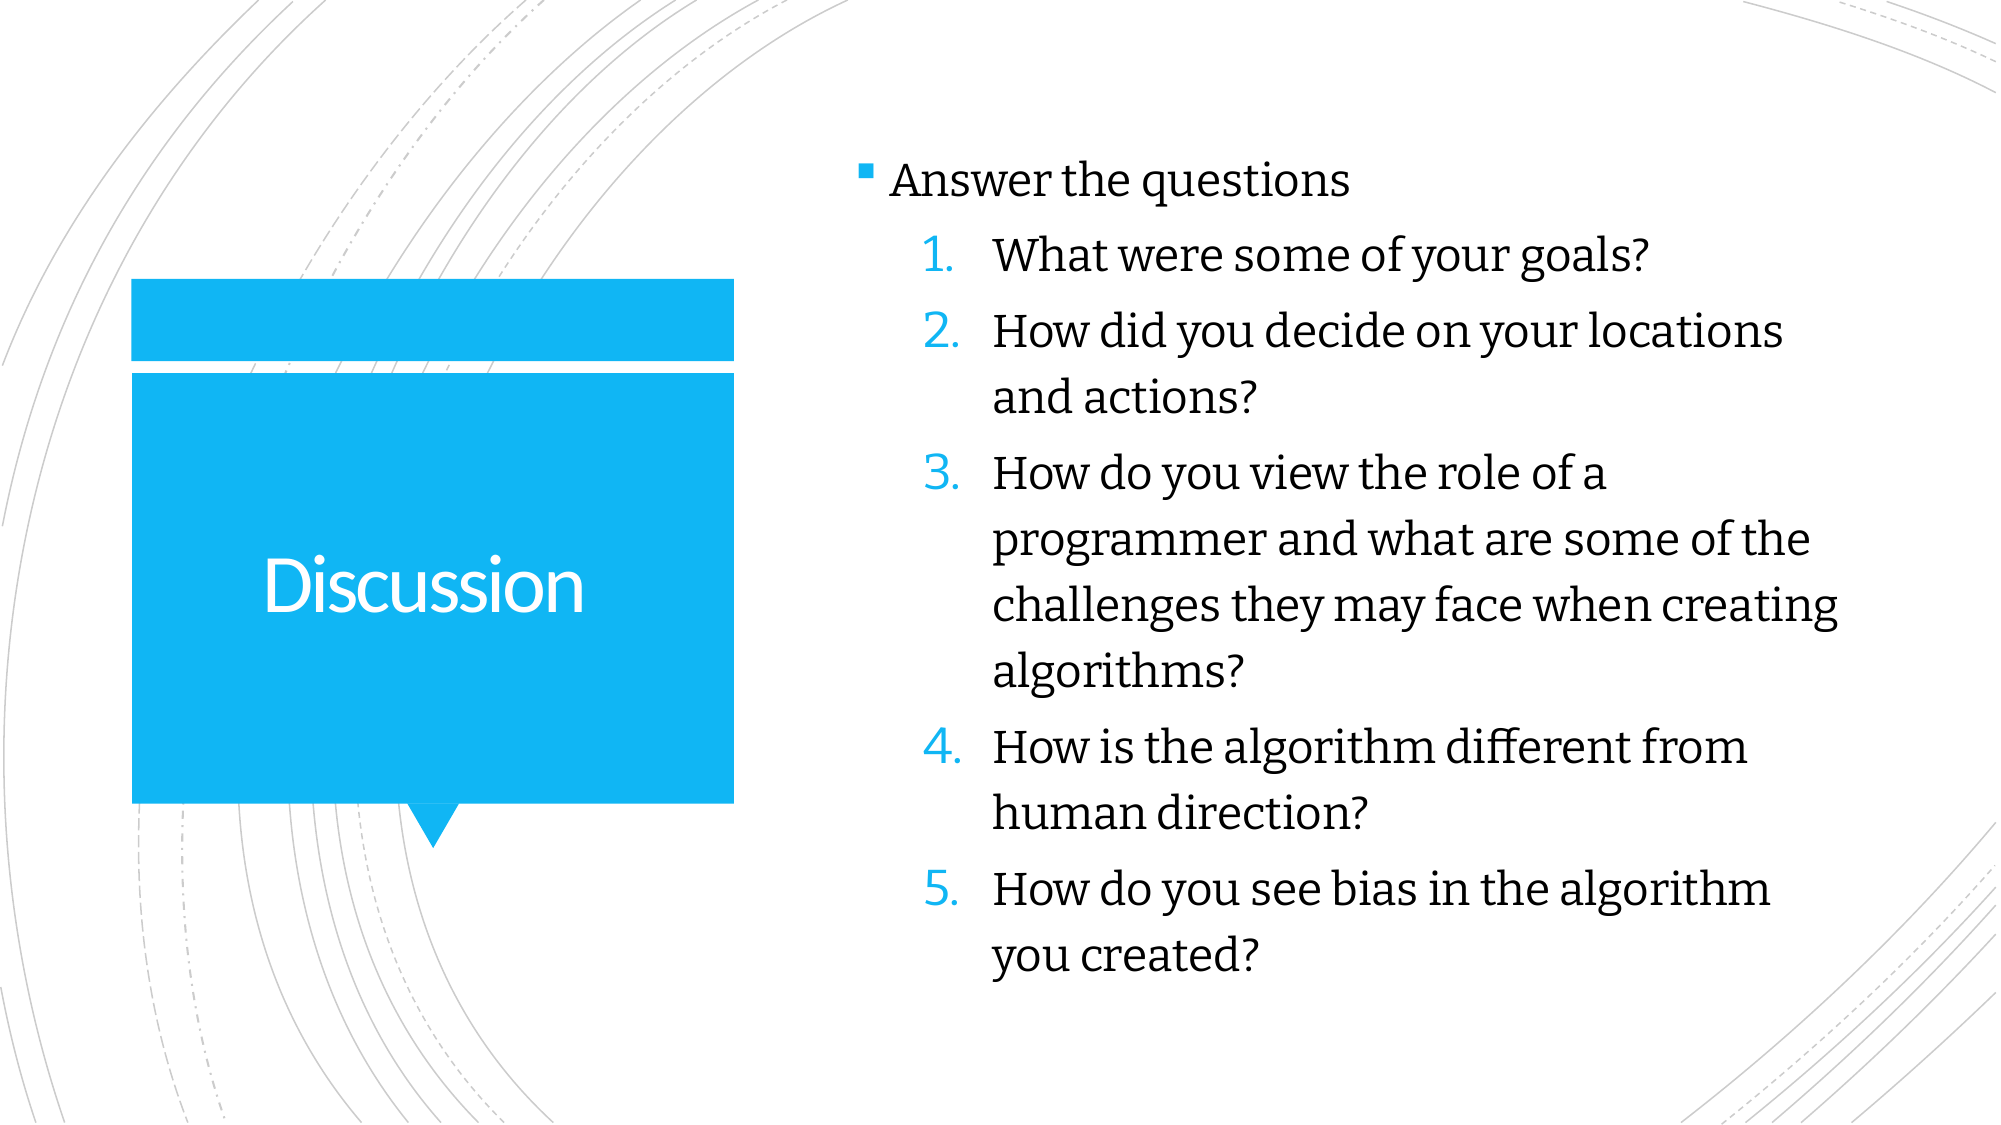

Answer the questions
What were some of your goals?​
How did you decide on your locations and actions?​
How do you view the role of a programmer and what are some of the challenges they may face when creating algorithms?​
How is the algorithm different from human direction?​
How do you see bias in the algorithm you created?

# Discussion